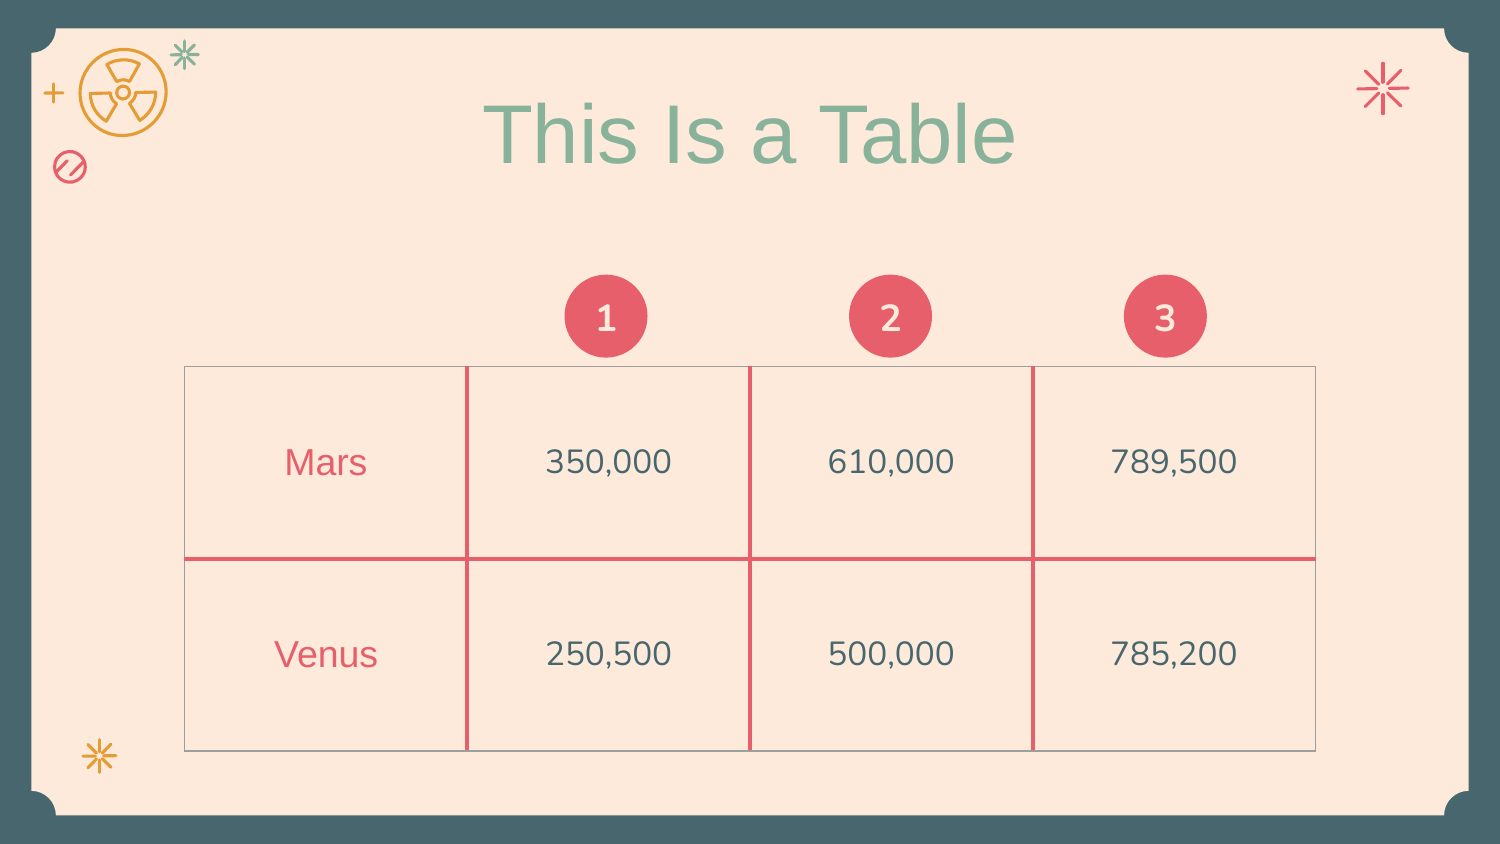

# This Is a Table
1
2
3
| Mars | 350,000 | 610,000 | 789,500 |
| --- | --- | --- | --- |
| Venus | 250,500 | 500,000 | 785,200 |